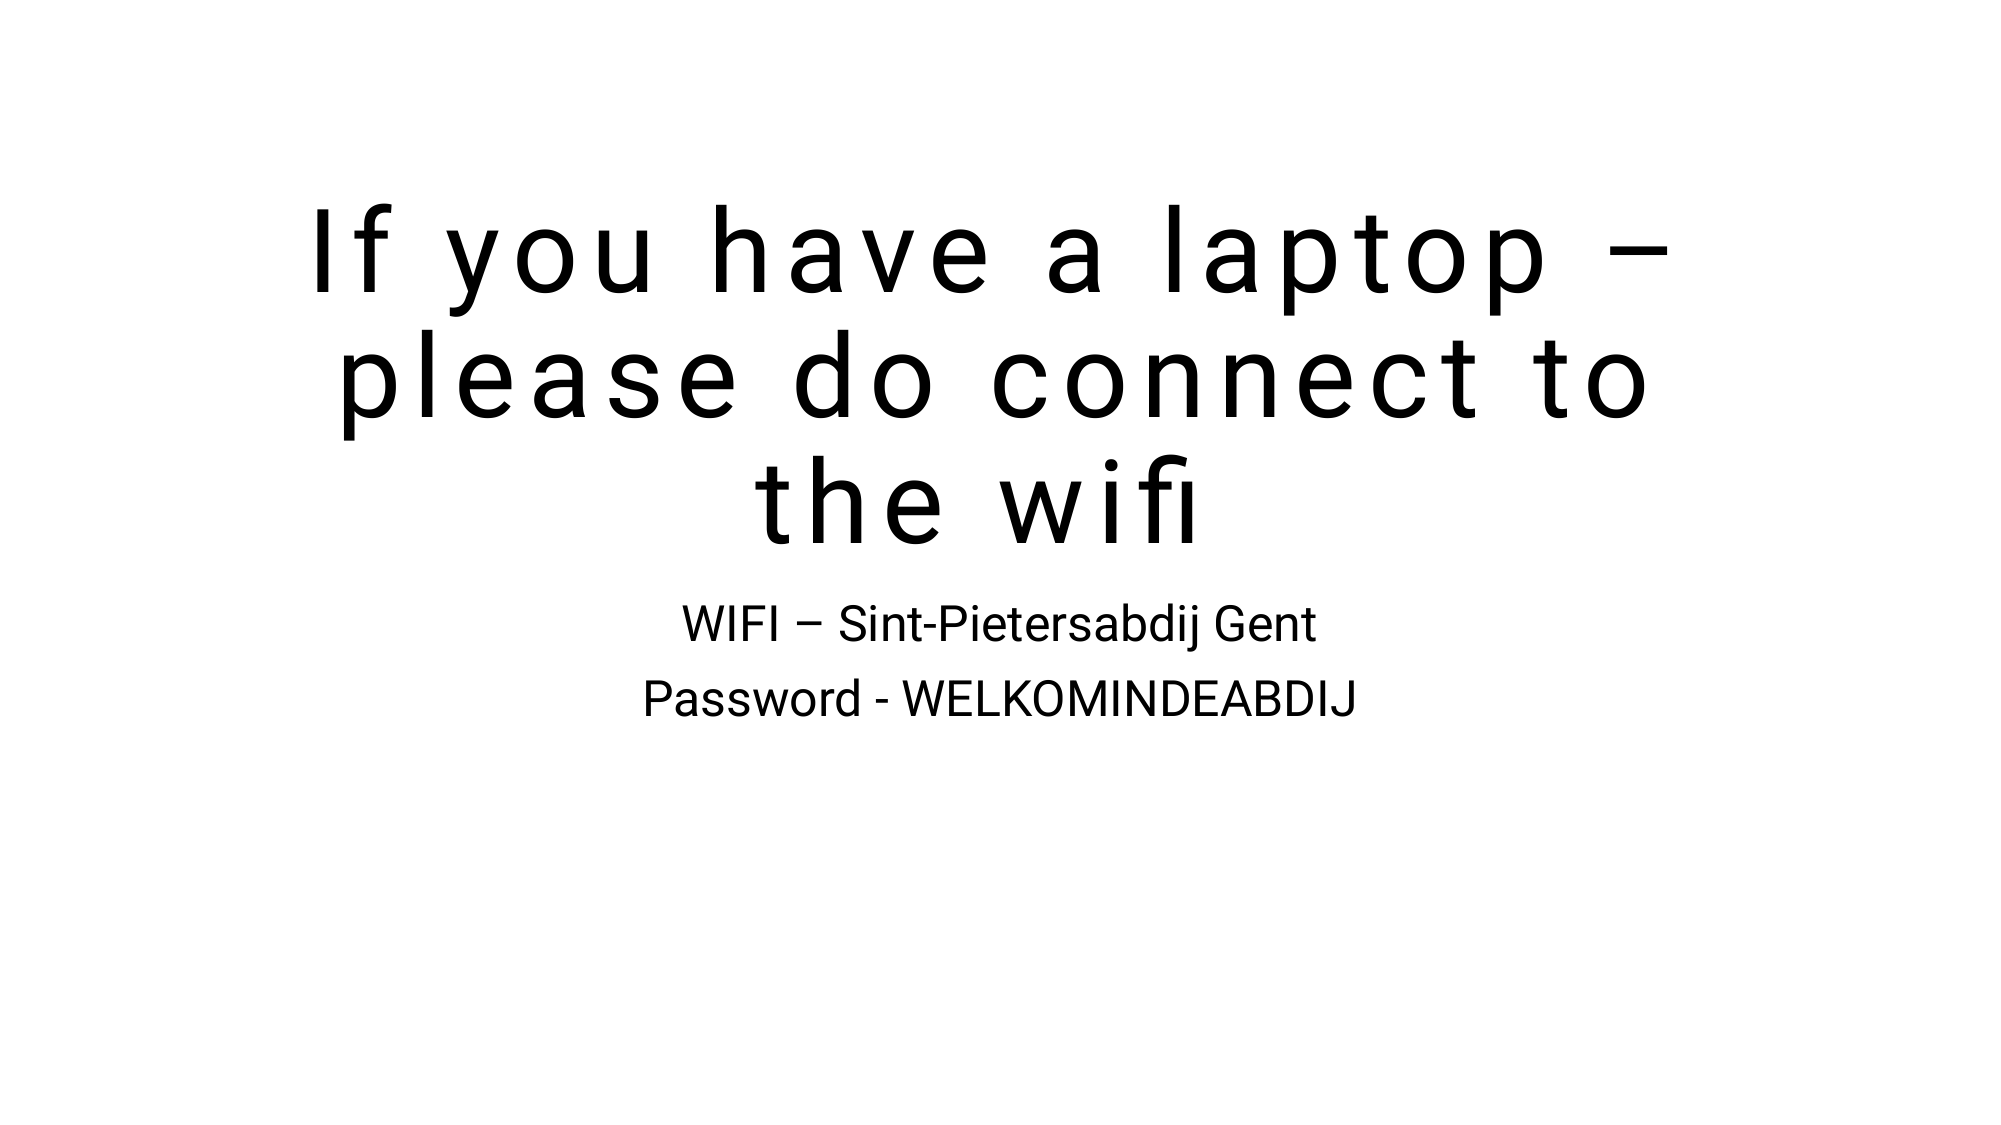

# If you have a laptop – please do connect to the wifi
WIFI – Sint-Pietersabdij Gent
Password - WELKOMINDEABDIJ